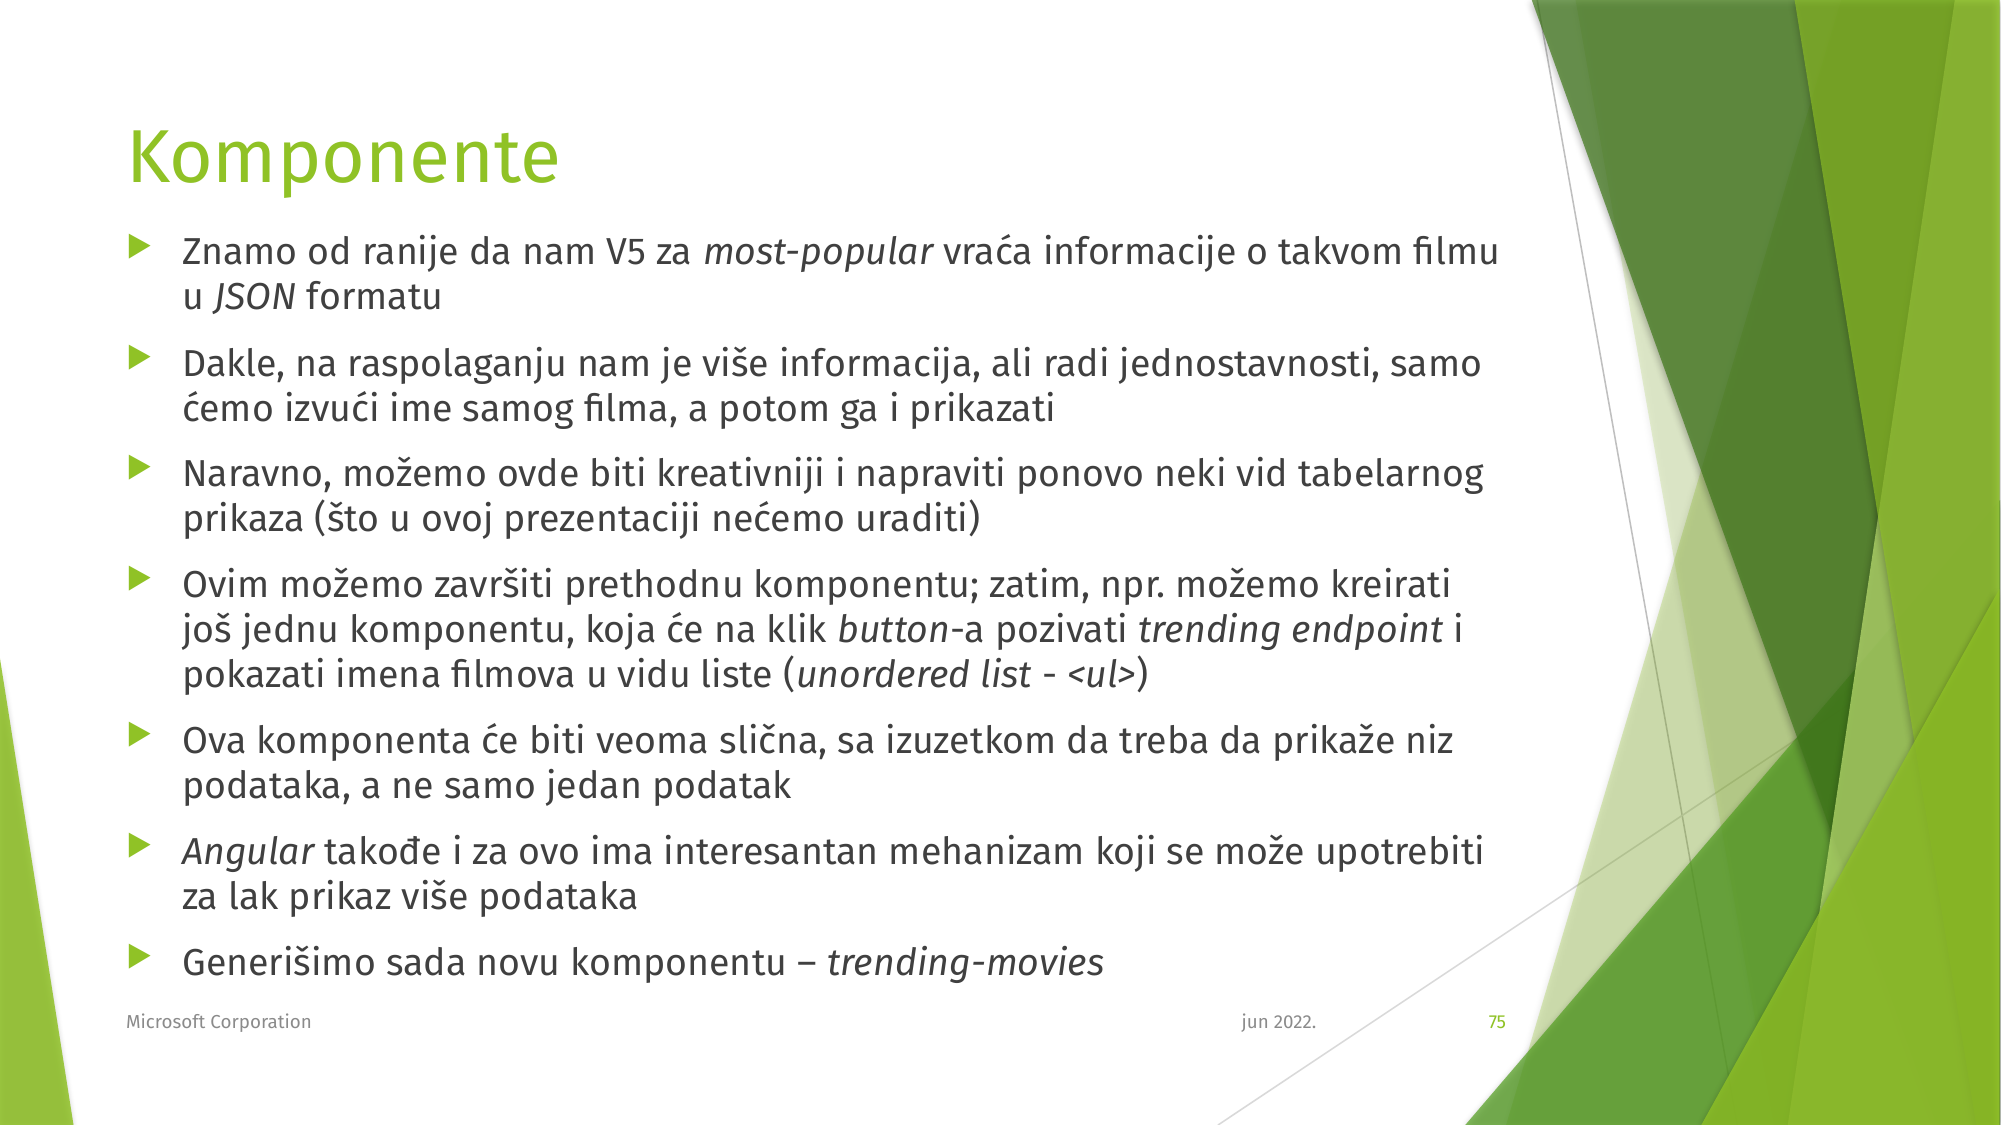

# Komponente
Znamo od ranije da nam V5 za most-popular vraća informacije o takvom filmu u JSON formatu
Dakle, na raspolaganju nam je više informacija, ali radi jednostavnosti, samo ćemo izvući ime samog filma, a potom ga i prikazati
Naravno, možemo ovde biti kreativniji i napraviti ponovo neki vid tabelarnog prikaza (što u ovoj prezentaciji nećemo uraditi)
Ovim možemo završiti prethodnu komponentu; zatim, npr. možemo kreirati još jednu komponentu, koja će na klik button-a pozivati trending endpoint i pokazati imena filmova u vidu liste (unordered list - <ul>)
Ova komponenta će biti veoma slična, sa izuzetkom da treba da prikaže niz podataka, a ne samo jedan podatak
Angular takođe i za ovo ima interesantan mehanizam koji se može upotrebiti za lak prikaz više podataka
Generišimo sada novu komponentu – trending-movies
Microsoft Corporation
jun 2022.
75